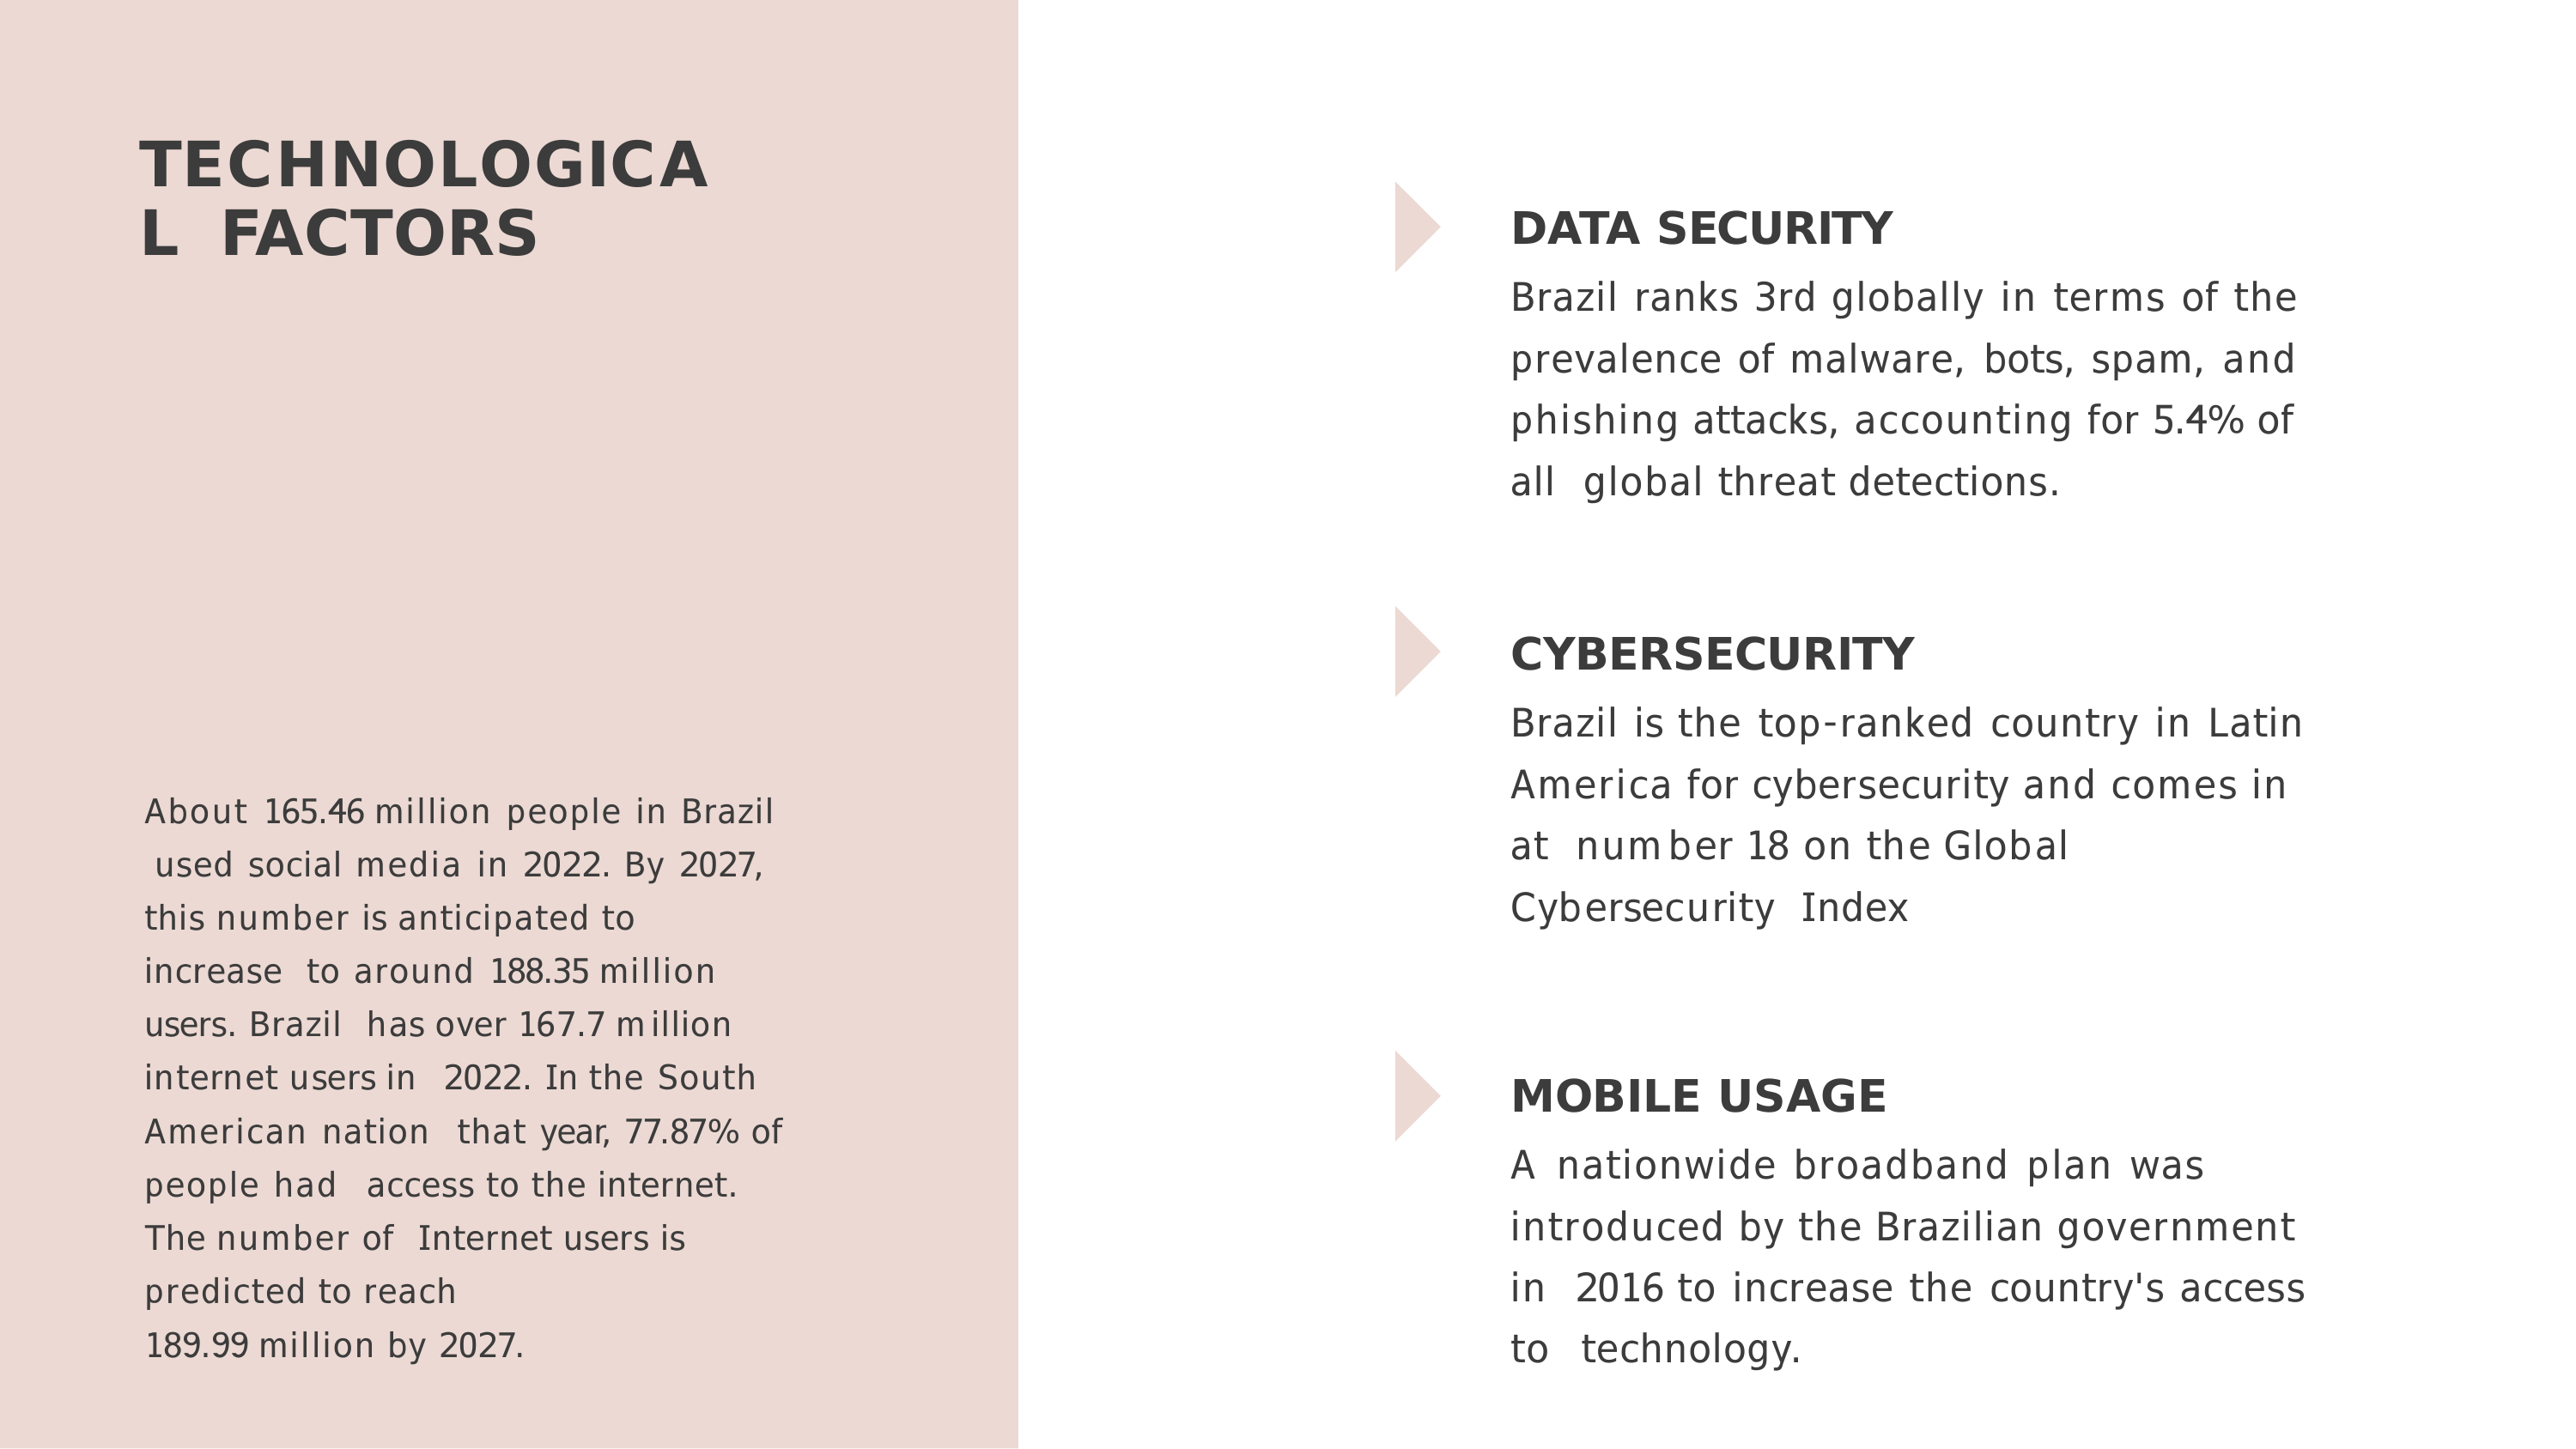

# TECHNOLOGICAL  FACTORS
DATA SECURITY
Brazil ranks 3rd globally in terms of the  prevalence of malware, bots, spam, and  phishing attacks, accounting for 5.4% of all  global threat detections.

CYBERSECURITY
Brazil is the top-ranked country in Latin  America for cybersecurity and comes in at  number 18 on the Global Cybersecurity  Index

About 165.46 million people in Brazil  used social media in 2022. By 2027,  this number is anticipated to increase  to around 188.35 million users. Brazil  has over 167.7 million internet users in  2022. In the South American nation  that year, 77.87% of people had  access to the internet. The number of  Internet users is predicted to reach
189.99 million by 2027.
MOBILE USAGE
A nationwide broadband plan was  introduced by the Brazilian government in  2016 to increase the country's access to  technology.